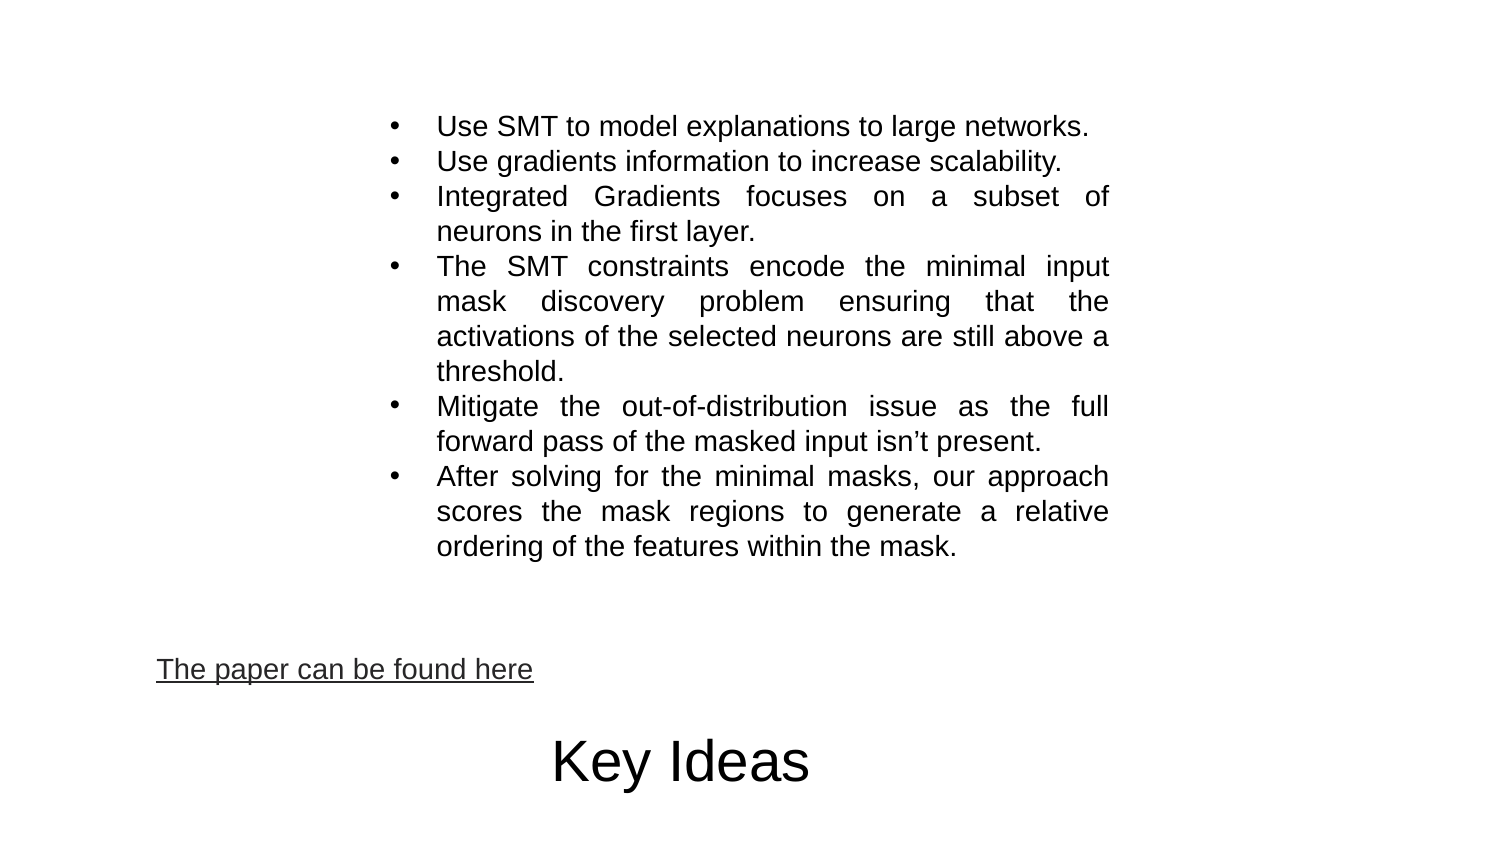

Use SMT to model explanations to large networks.
Use gradients information to increase scalability.
Integrated Gradients focuses on a subset of neurons in the ﬁrst layer.
The SMT constraints encode the minimal input mask discovery problem ensuring that the activations of the selected neurons are still above a threshold.
Mitigate the out-of-distribution issue as the full forward pass of the masked input isn’t present.
After solving for the minimal masks, our approach scores the mask regions to generate a relative ordering of the features within the mask.
The paper can be found here
Key Ideas